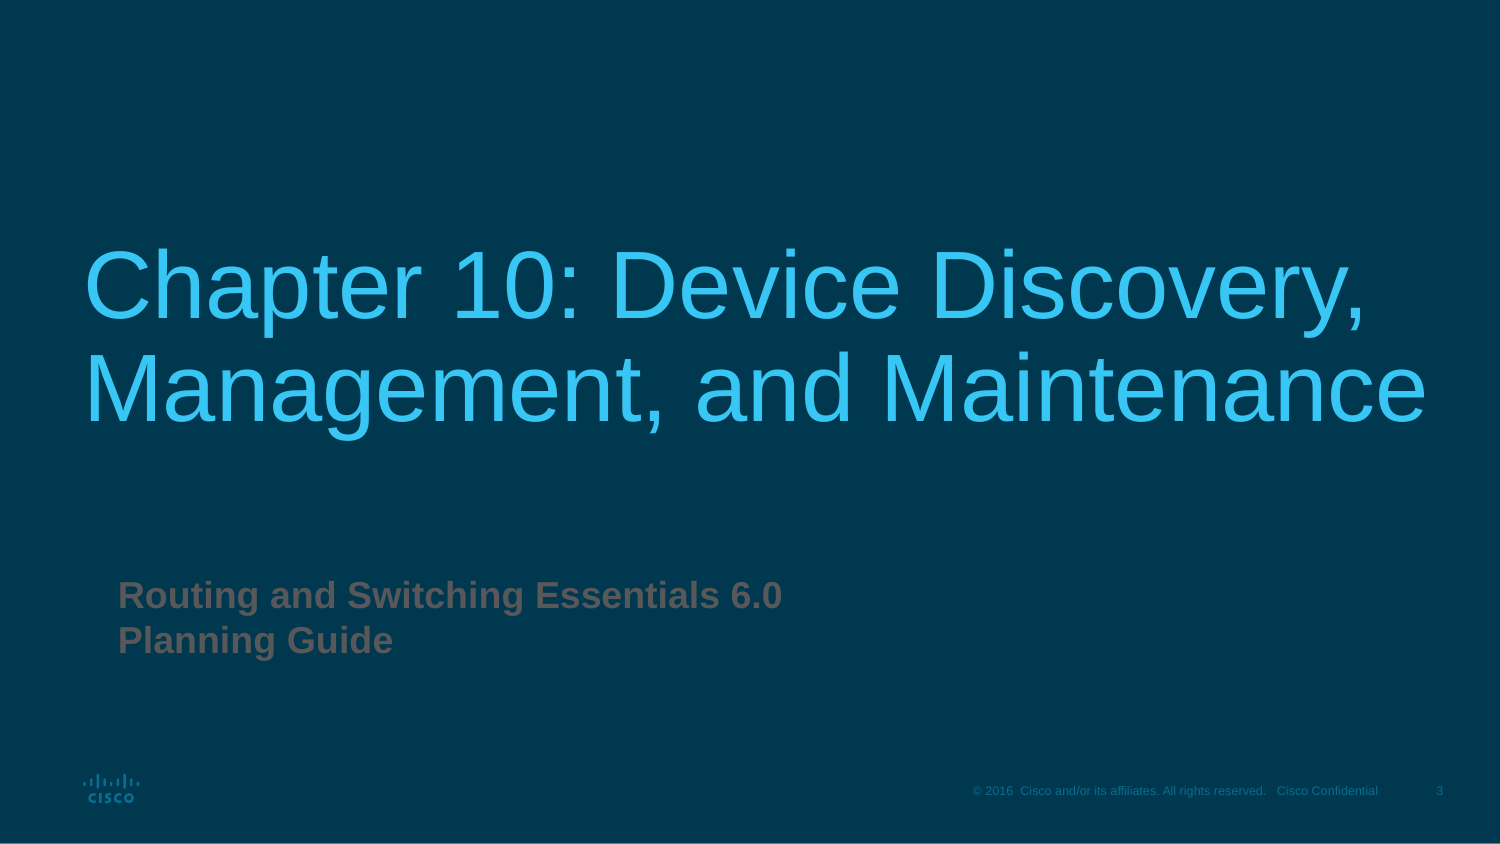

# Chapter 10: Device Discovery, Management, and Maintenance
Routing and Switching Essentials 6.0 Planning Guide